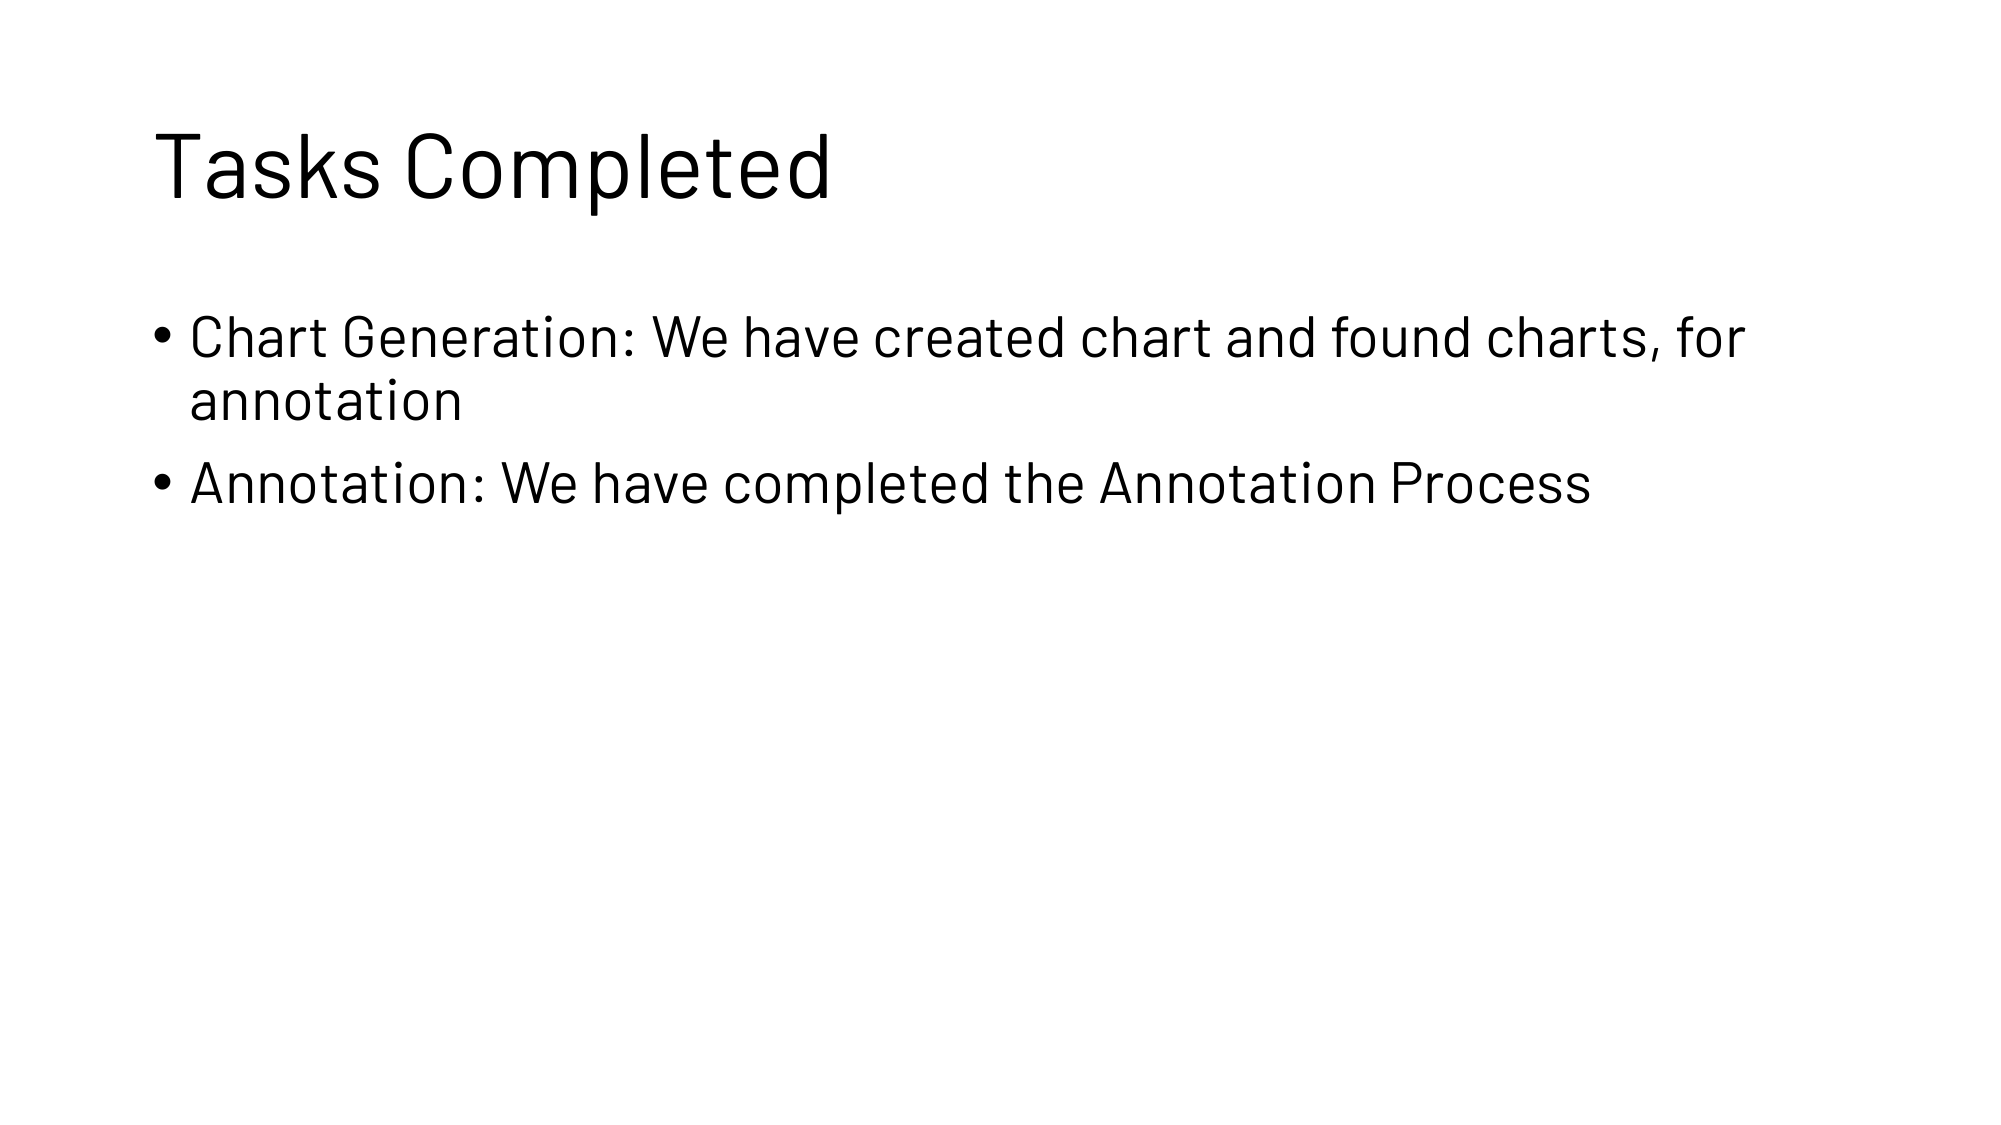

# Tasks Completed
Chart Generation: We have created chart and found charts, for annotation
Annotation: We have completed the Annotation Process